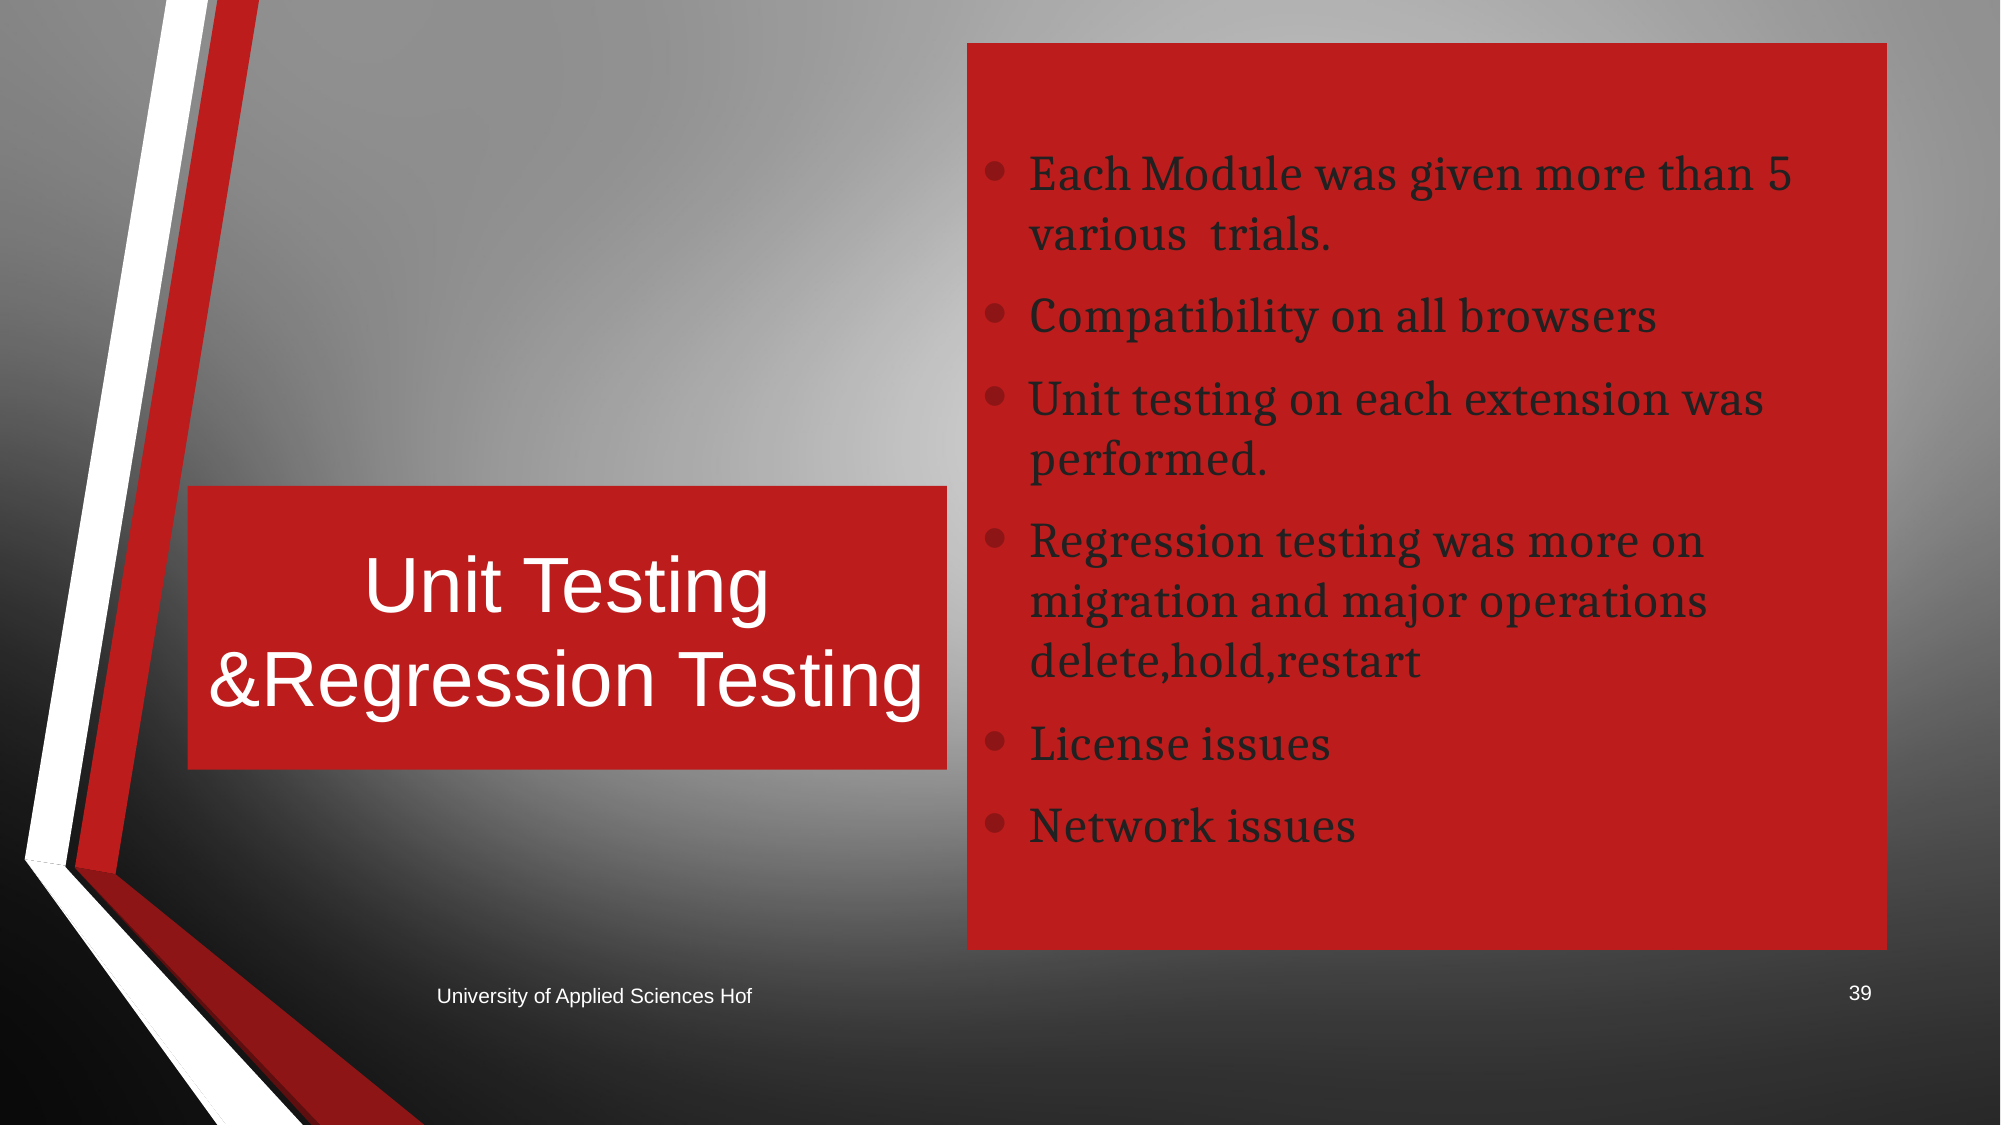

Each Module was given more than 5 various  trials.
Compatibility on all browsers
Unit testing on each extension was performed.
Regression testing was more on migration and major operations delete,hold,restart
License issues
Network issues
# Unit Testing &Regression Testing
39
University of Applied Sciences Hof